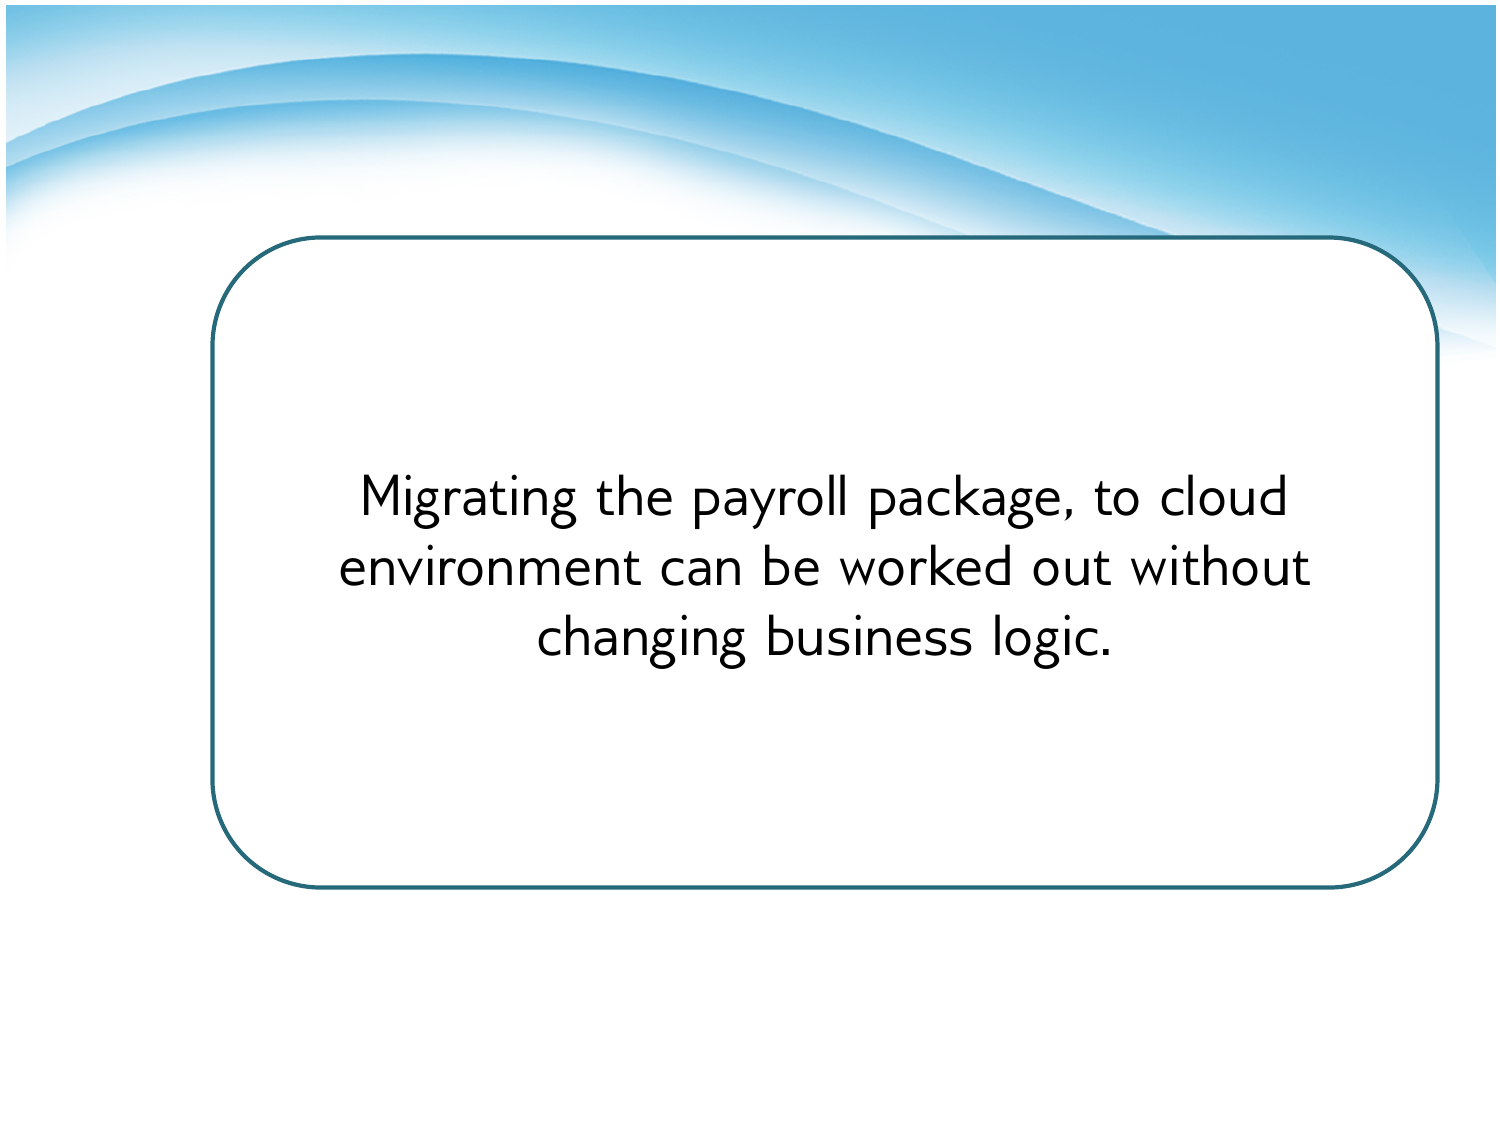

Migrating the payroll package, to cloud environment can be worked out without changing business logic.